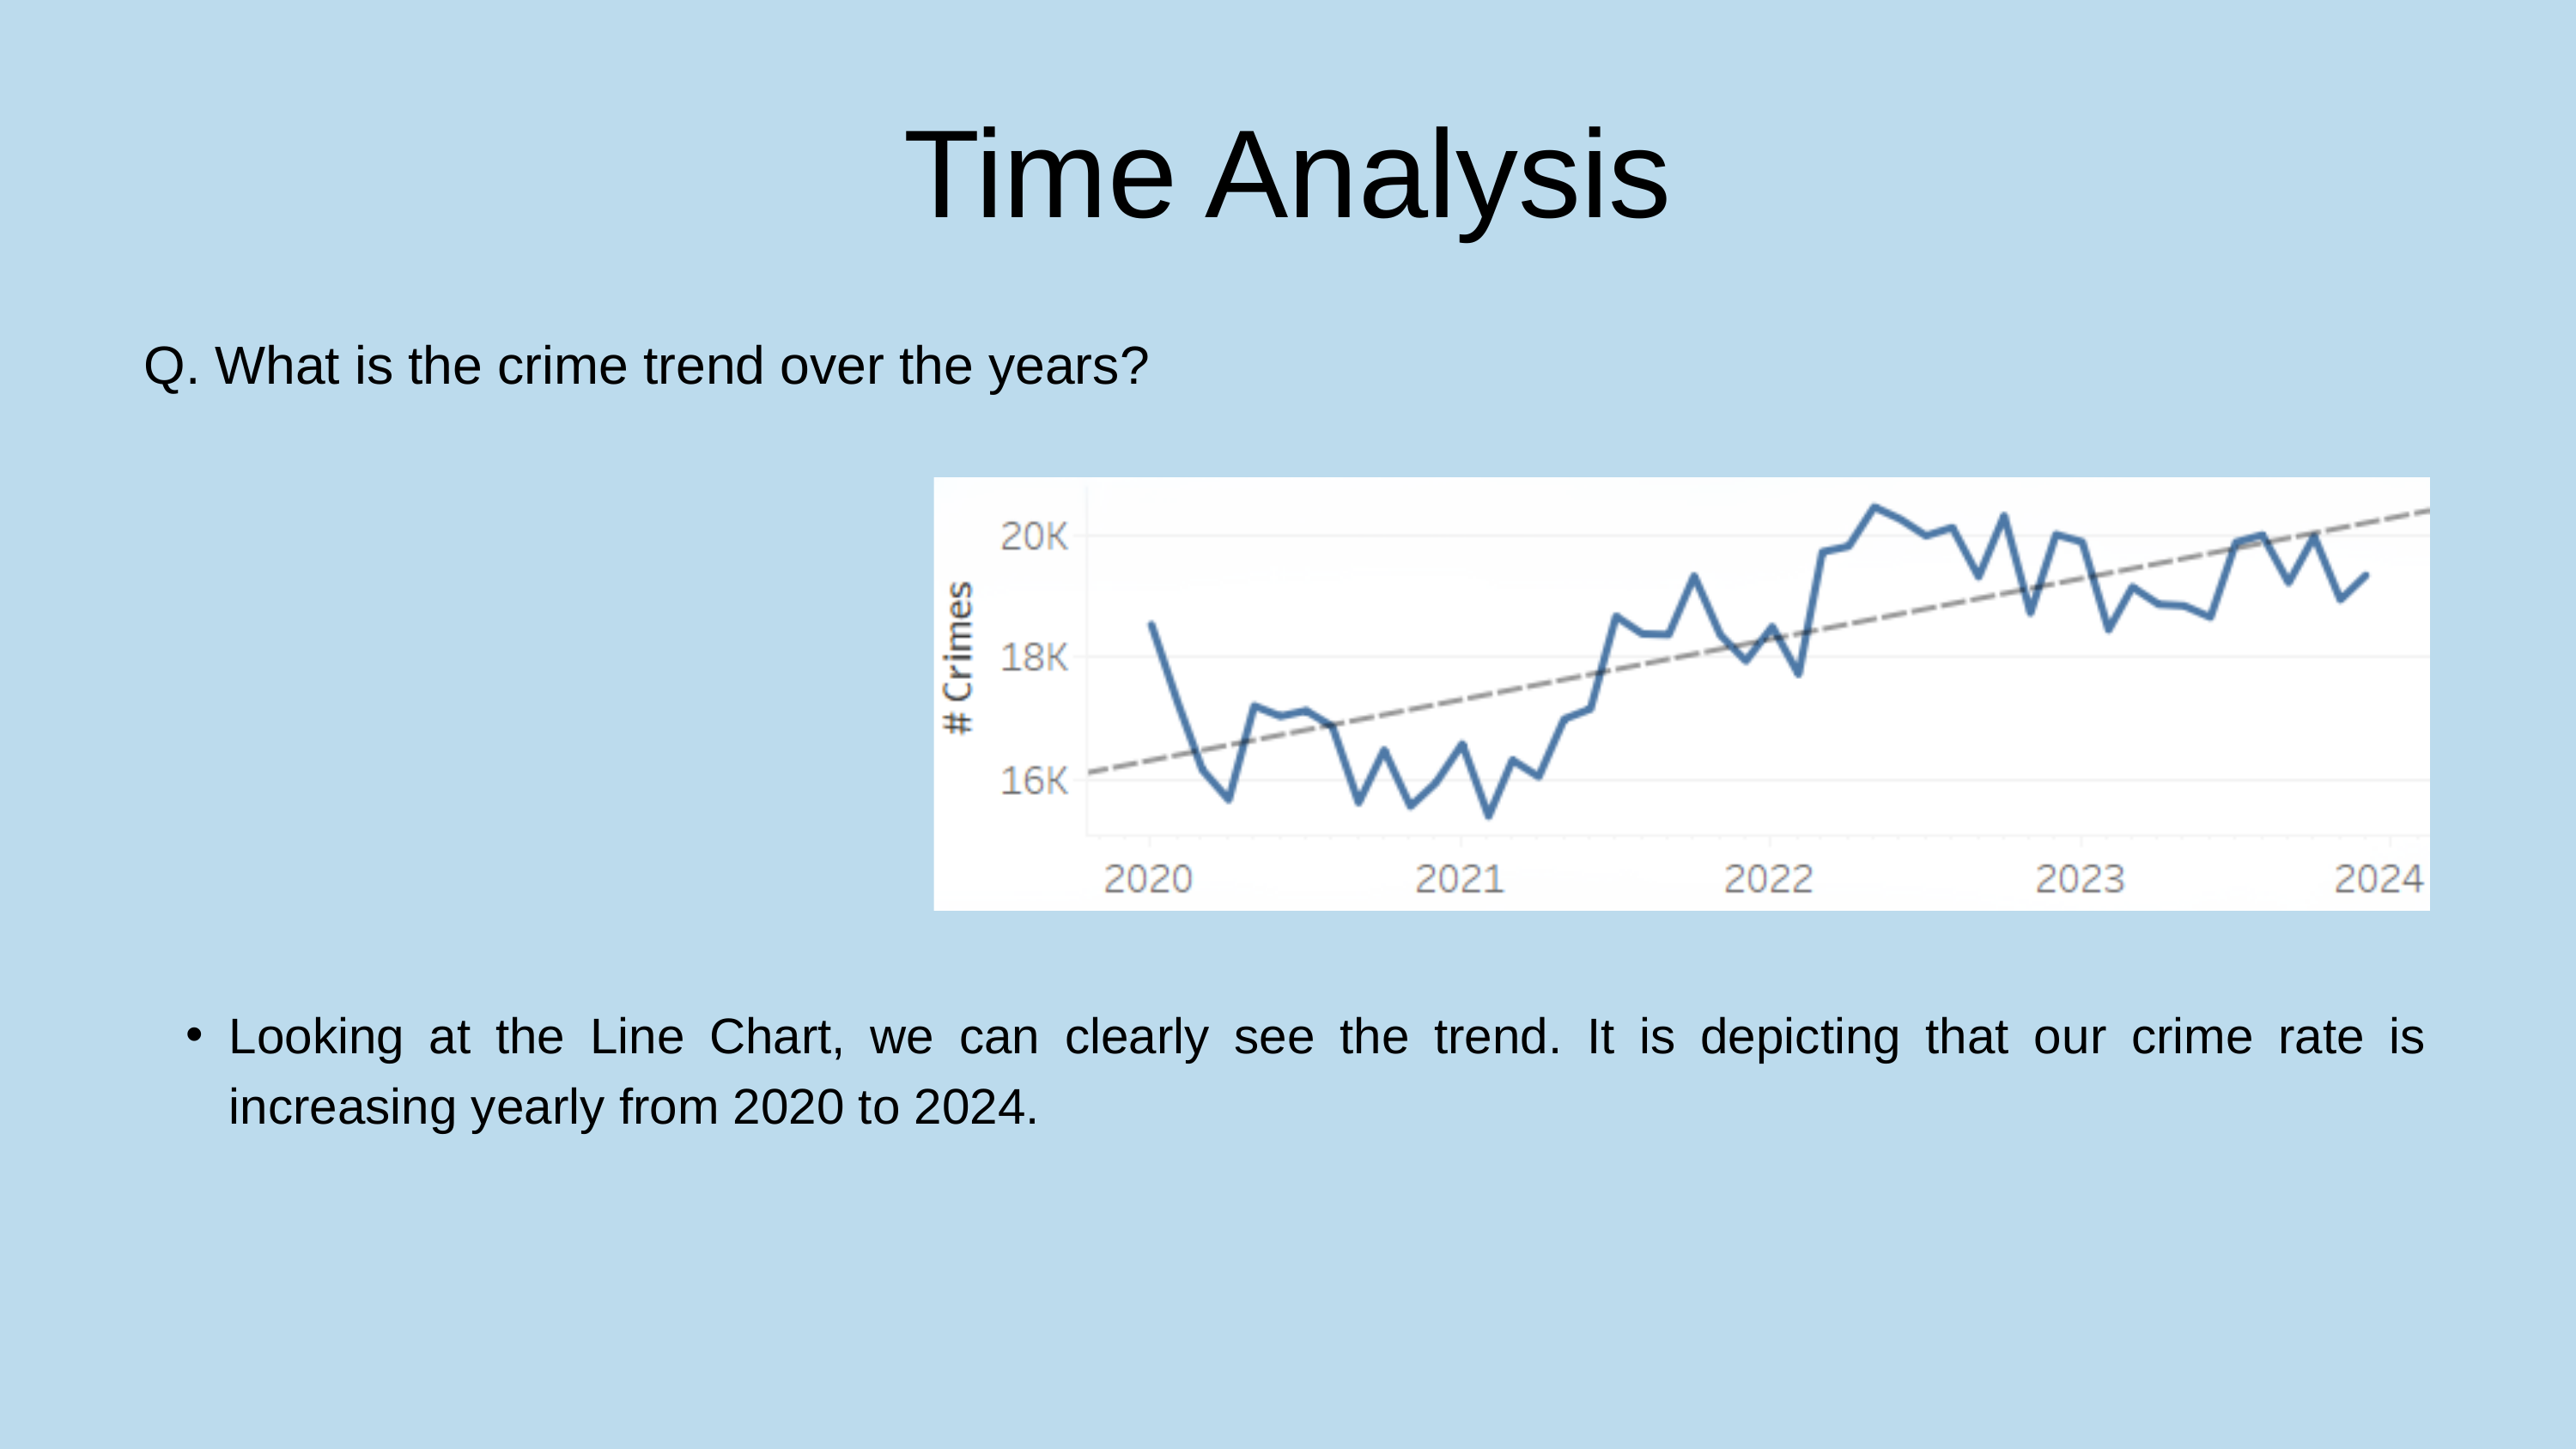

Time Analysis
Q. What is the crime trend over the years?

Looking at the Line Chart, we can clearly see the trend. It is depicting that our crime rate is increasing yearly from 2020 to 2024.